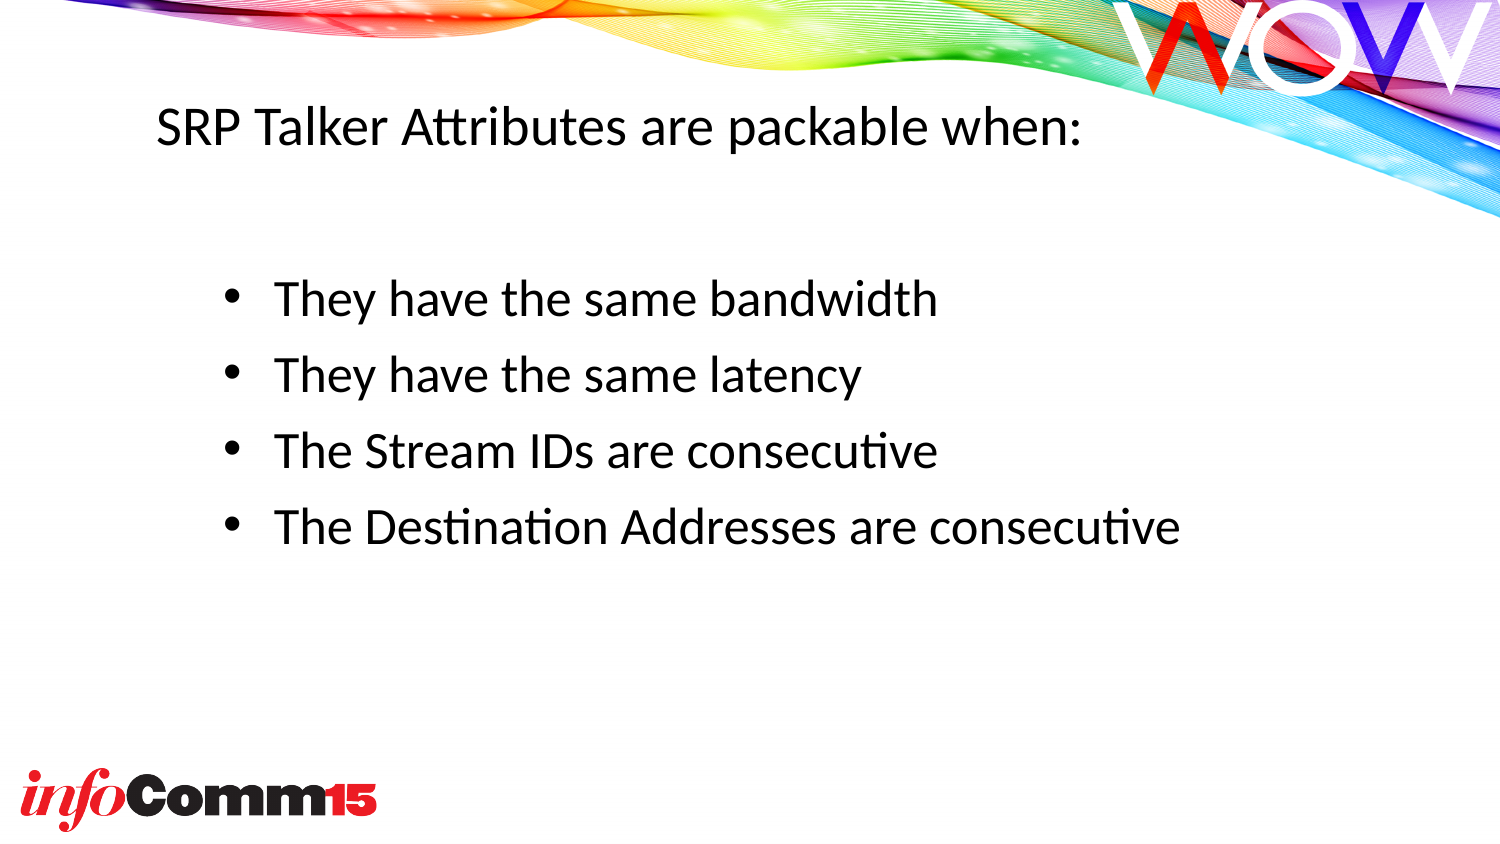

SRP Talker Attributes are packable when:
They have the same bandwidth
They have the same latency
The Stream IDs are consecutive
The Destination Addresses are consecutive